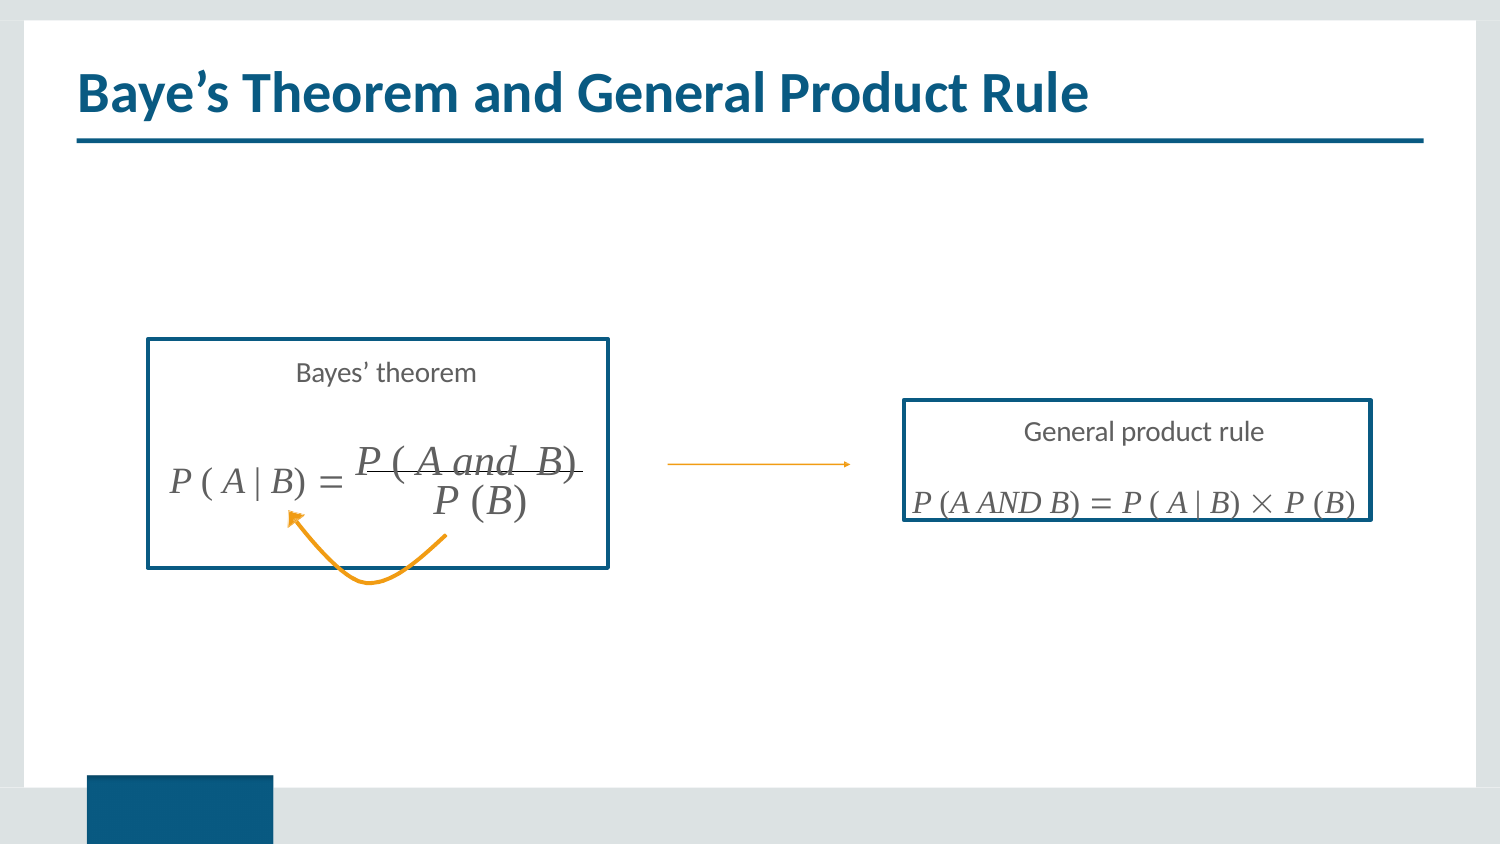

# Baye’s Theorem and General Product Rule

Bayes’ theorem
General product rule

P (A AND B) = P ( A | B) ×	P (B)
P ( A | B) = P ( A and B)

P (B)